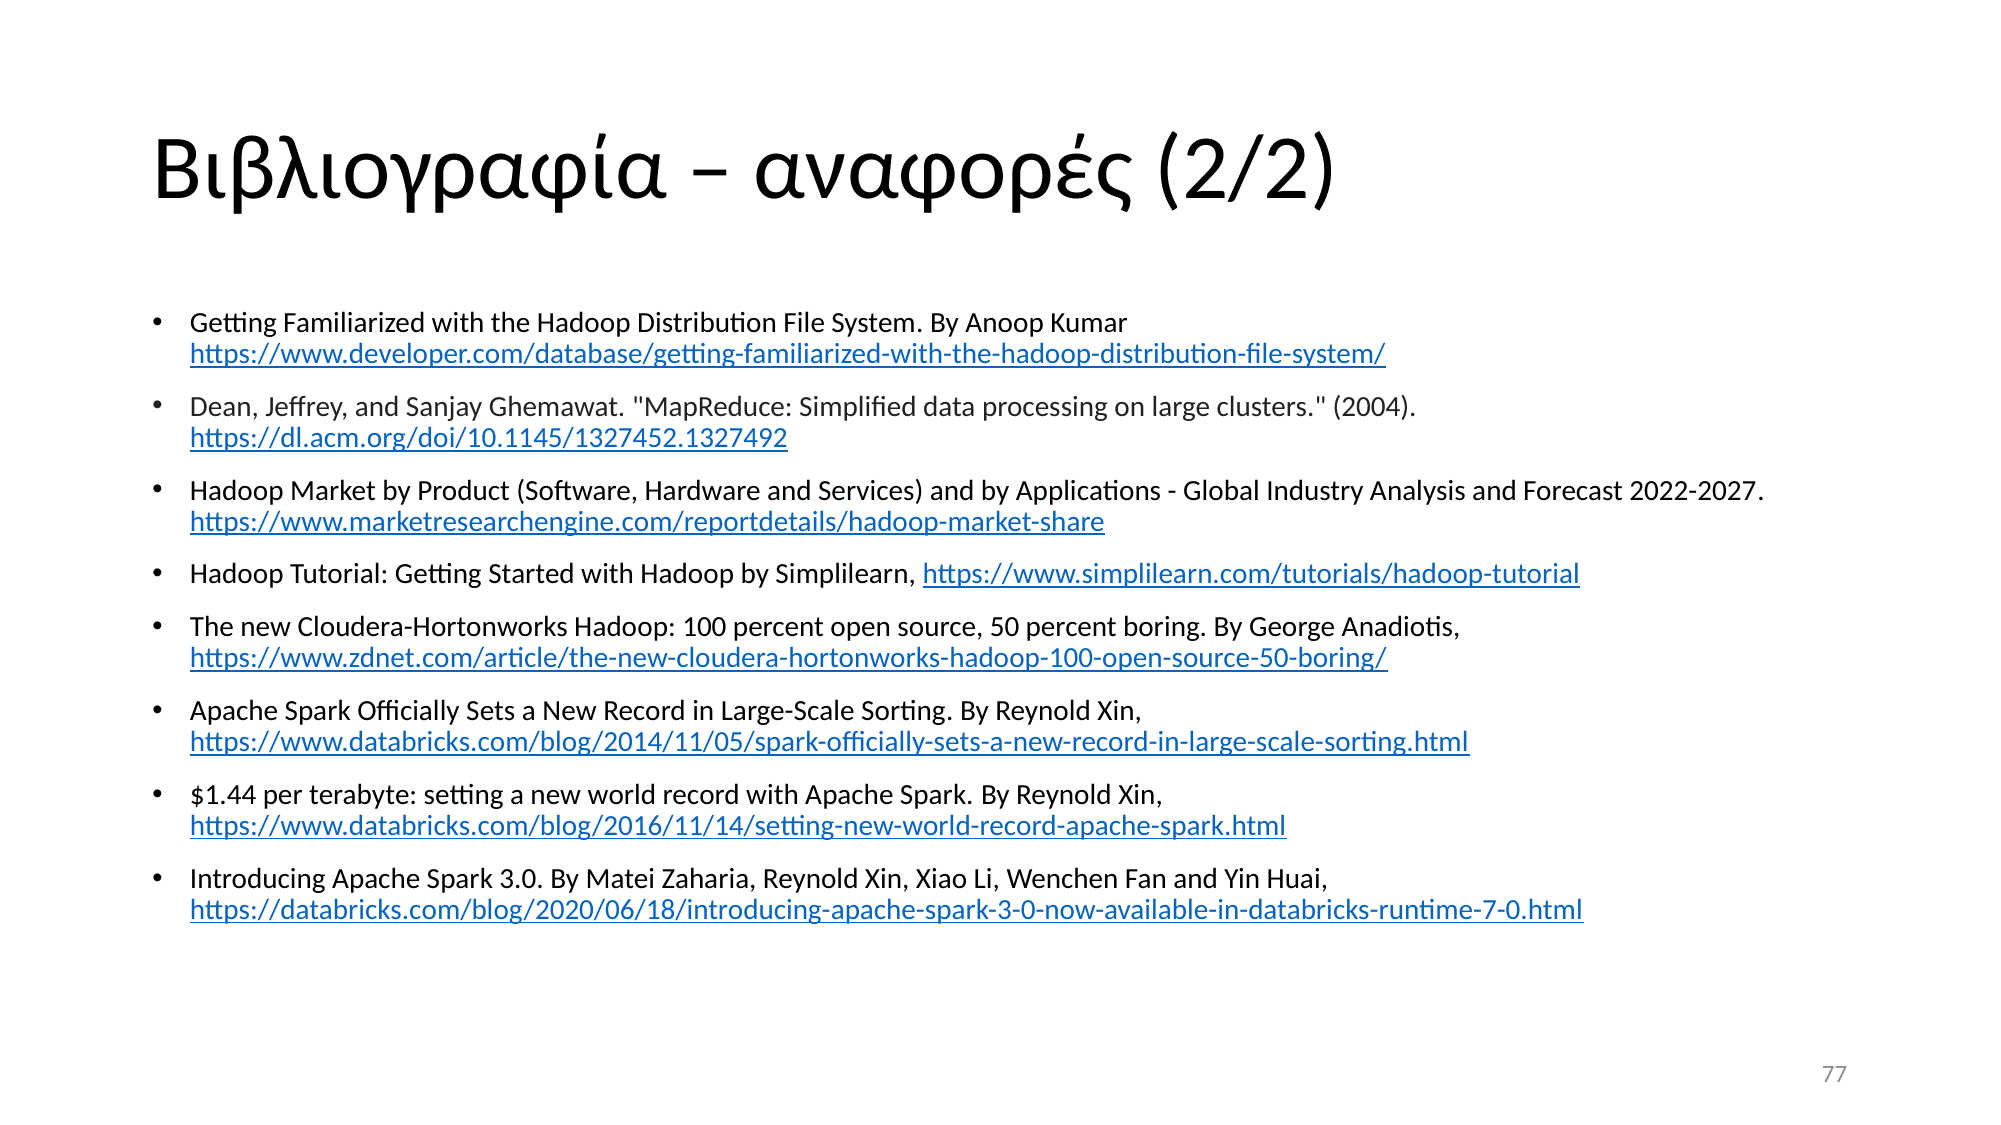

# Βιβλιογραφία – αναφορές (2/2)
Getting Familiarized with the Hadoop Distribution File System. By Anoop Kumar https://www.developer.com/database/getting-familiarized-with-the-hadoop-distribution-file-system/
Dean, Jeffrey, and Sanjay Ghemawat. "MapReduce: Simplified data processing on large clusters." (2004). https://dl.acm.org/doi/10.1145/1327452.1327492
Hadoop Market by Product (Software, Hardware and Services) and by Applications - Global Industry Analysis and Forecast 2022-2027. https://www.marketresearchengine.com/reportdetails/hadoop-market-share
Hadoop Tutorial: Getting Started with Hadoop by Simplilearn, https://www.simplilearn.com/tutorials/hadoop-tutorial
The new Cloudera-Hortonworks Hadoop: 100 percent open source, 50 percent boring. By George Anadiotis, https://www.zdnet.com/article/the-new-cloudera-hortonworks-hadoop-100-open-source-50-boring/
Apache Spark Officially Sets a New Record in Large-Scale Sorting. By Reynold Xin, https://www.databricks.com/blog/2014/11/05/spark-officially-sets-a-new-record-in-large-scale-sorting.html
$1.44 per terabyte: setting a new world record with Apache Spark. By Reynold Xin, https://www.databricks.com/blog/2016/11/14/setting-new-world-record-apache-spark.html
Introducing Apache Spark 3.0. By Matei Zaharia, Reynold Xin, Xiao Li, Wenchen Fan and Yin Huai, https://databricks.com/blog/2020/06/18/introducing-apache-spark-3-0-now-available-in-databricks-runtime-7-0.html

77